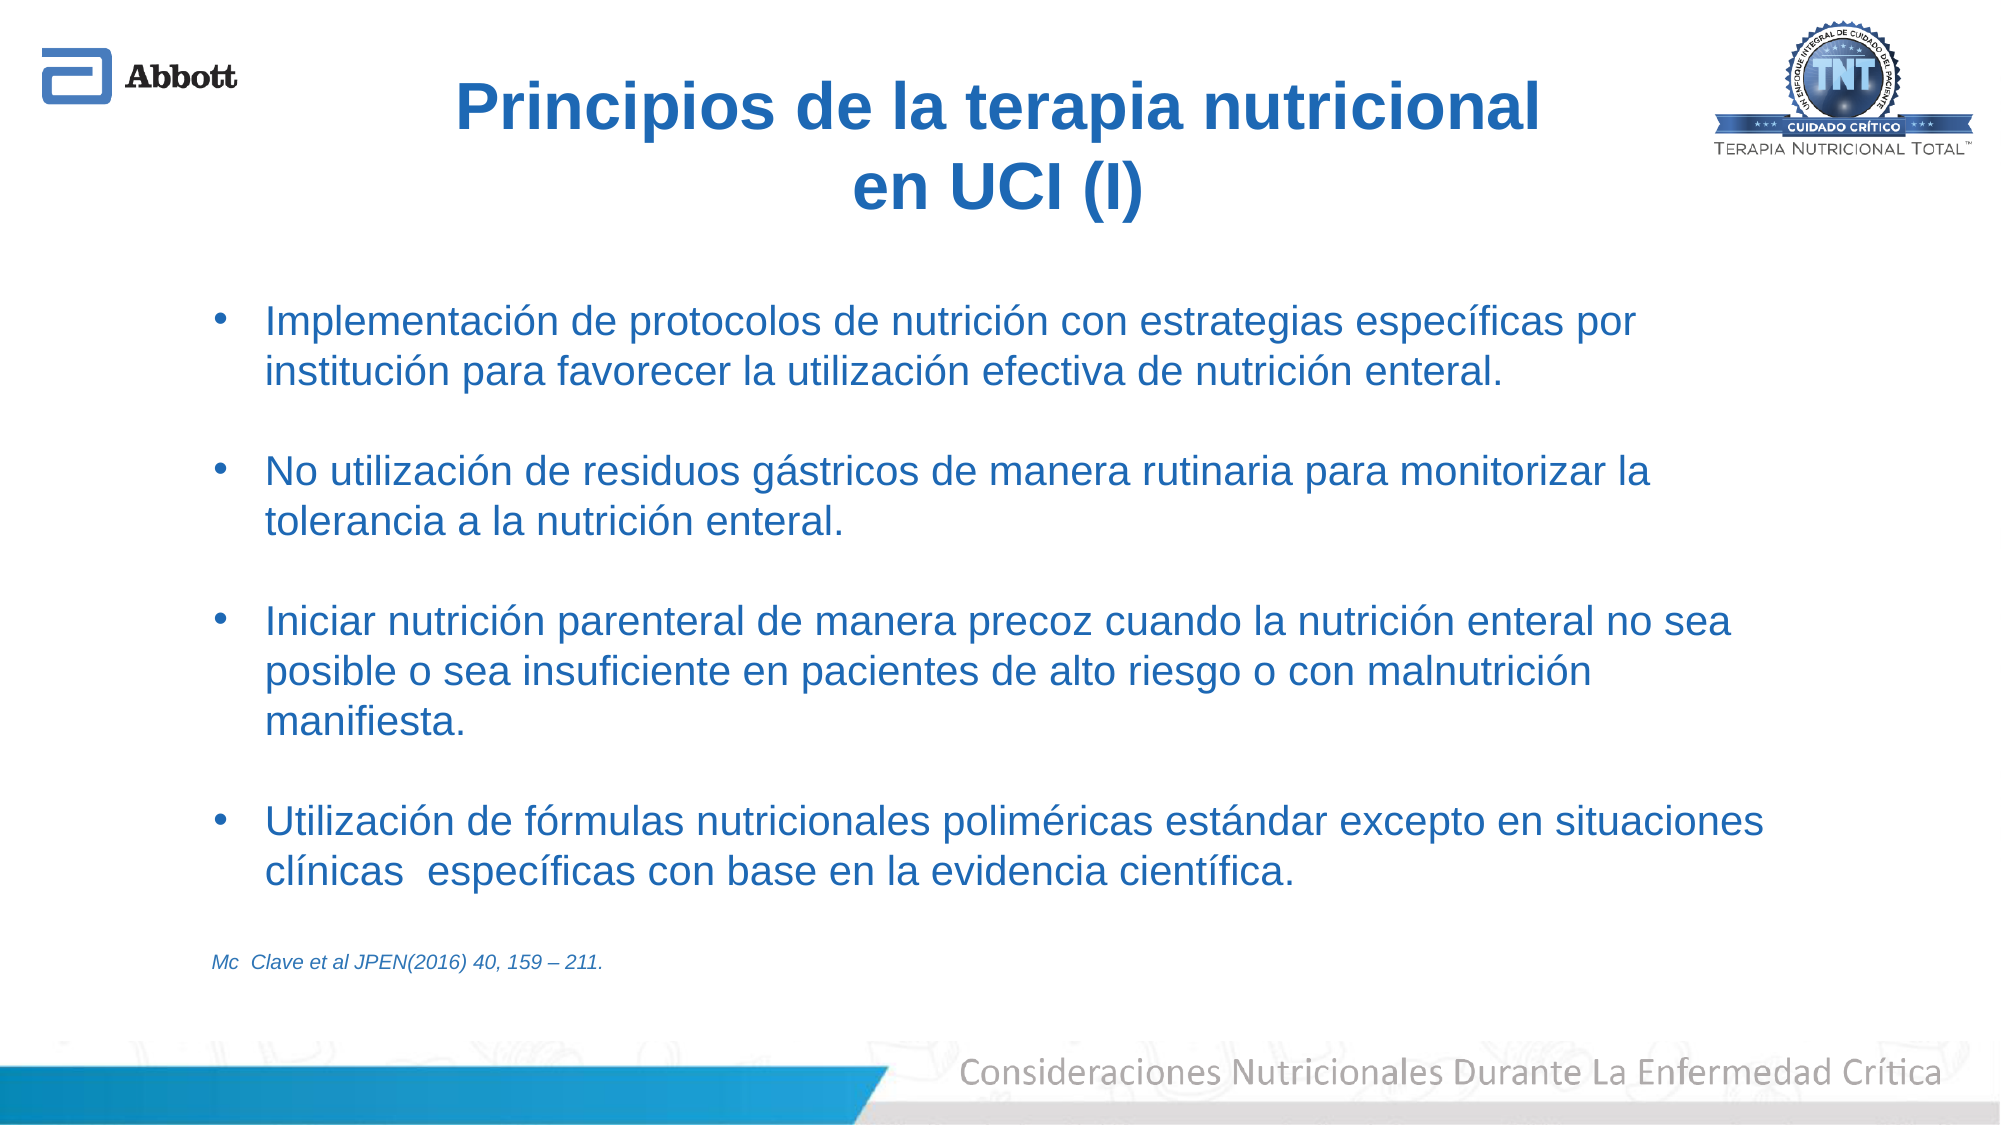

Principios de la terapia nutricional
en UCI (I)
Implementación de protocolos de nutrición con estrategias específicas por institución para favorecer la utilización efectiva de nutrición enteral.

No utilización de residuos gástricos de manera rutinaria para monitorizar la tolerancia a la nutrición enteral.

Iniciar nutrición parenteral de manera precoz cuando la nutrición enteral no sea posible o sea insuficiente en pacientes de alto riesgo o con malnutrición manifiesta.

Utilización de fórmulas nutricionales poliméricas estándar excepto en situaciones clínicas  específicas con base en la evidencia científica.

Mc  Clave et al JPEN(2016) 40, 159 – 211.